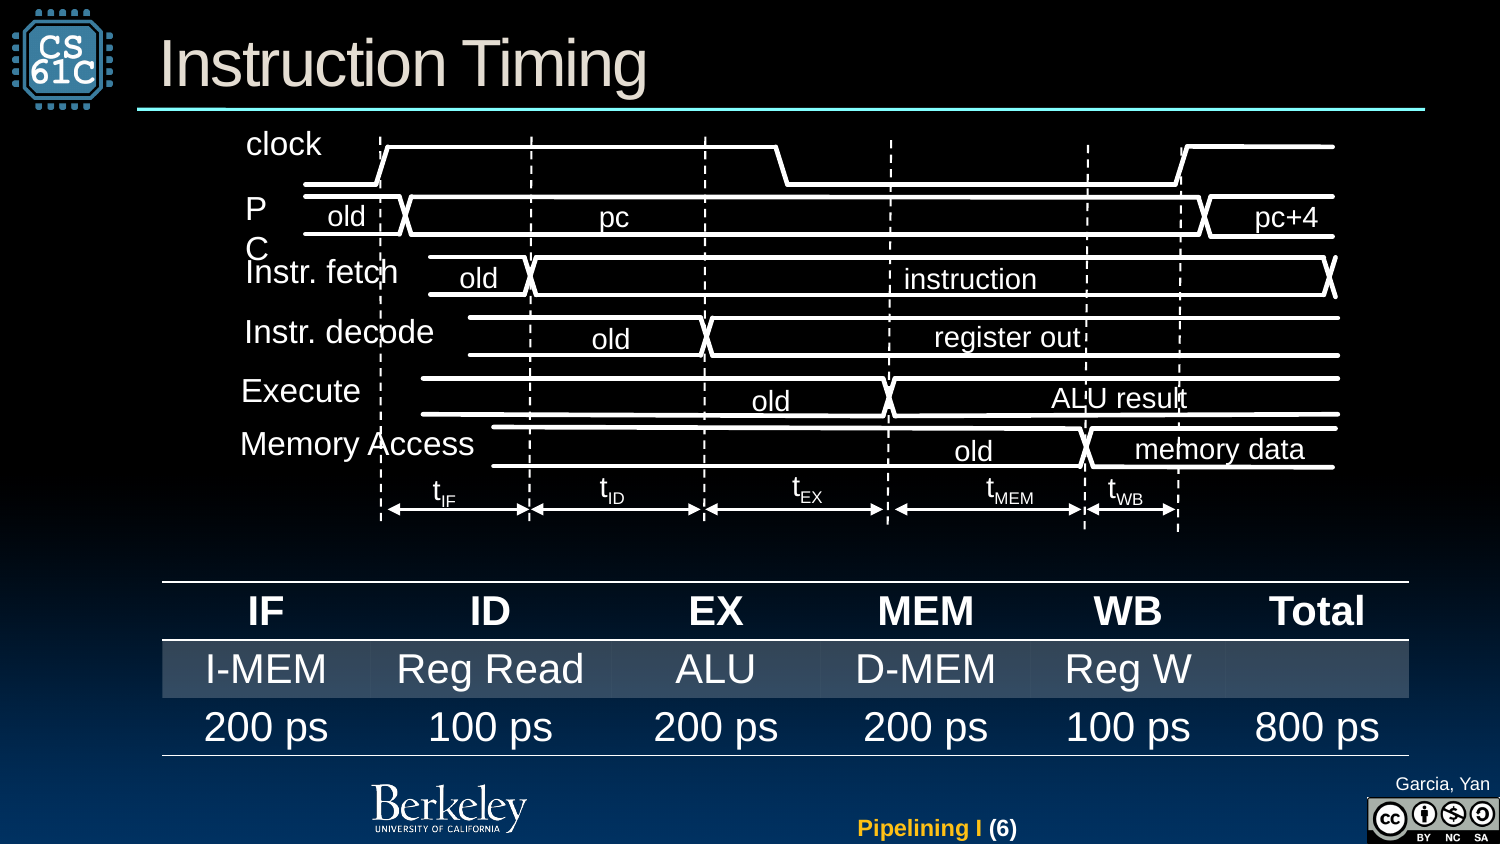

# Instruction Timing
clock
PC
old
pc
pc+4
Instr. fetch
old
instruction
Instr. decode
register out
old
Execute
ALU result
old
Memory Access
memory data
old
tEX
tMEM
tID
tWB
tIF
| IF | ID | EX | MEM | WB | Total |
| --- | --- | --- | --- | --- | --- |
| I-MEM | Reg Read | ALU | D-MEM | Reg W |  |
| 200 ps | 100 ps | 200 ps | 200 ps | 100 ps | 800 ps |